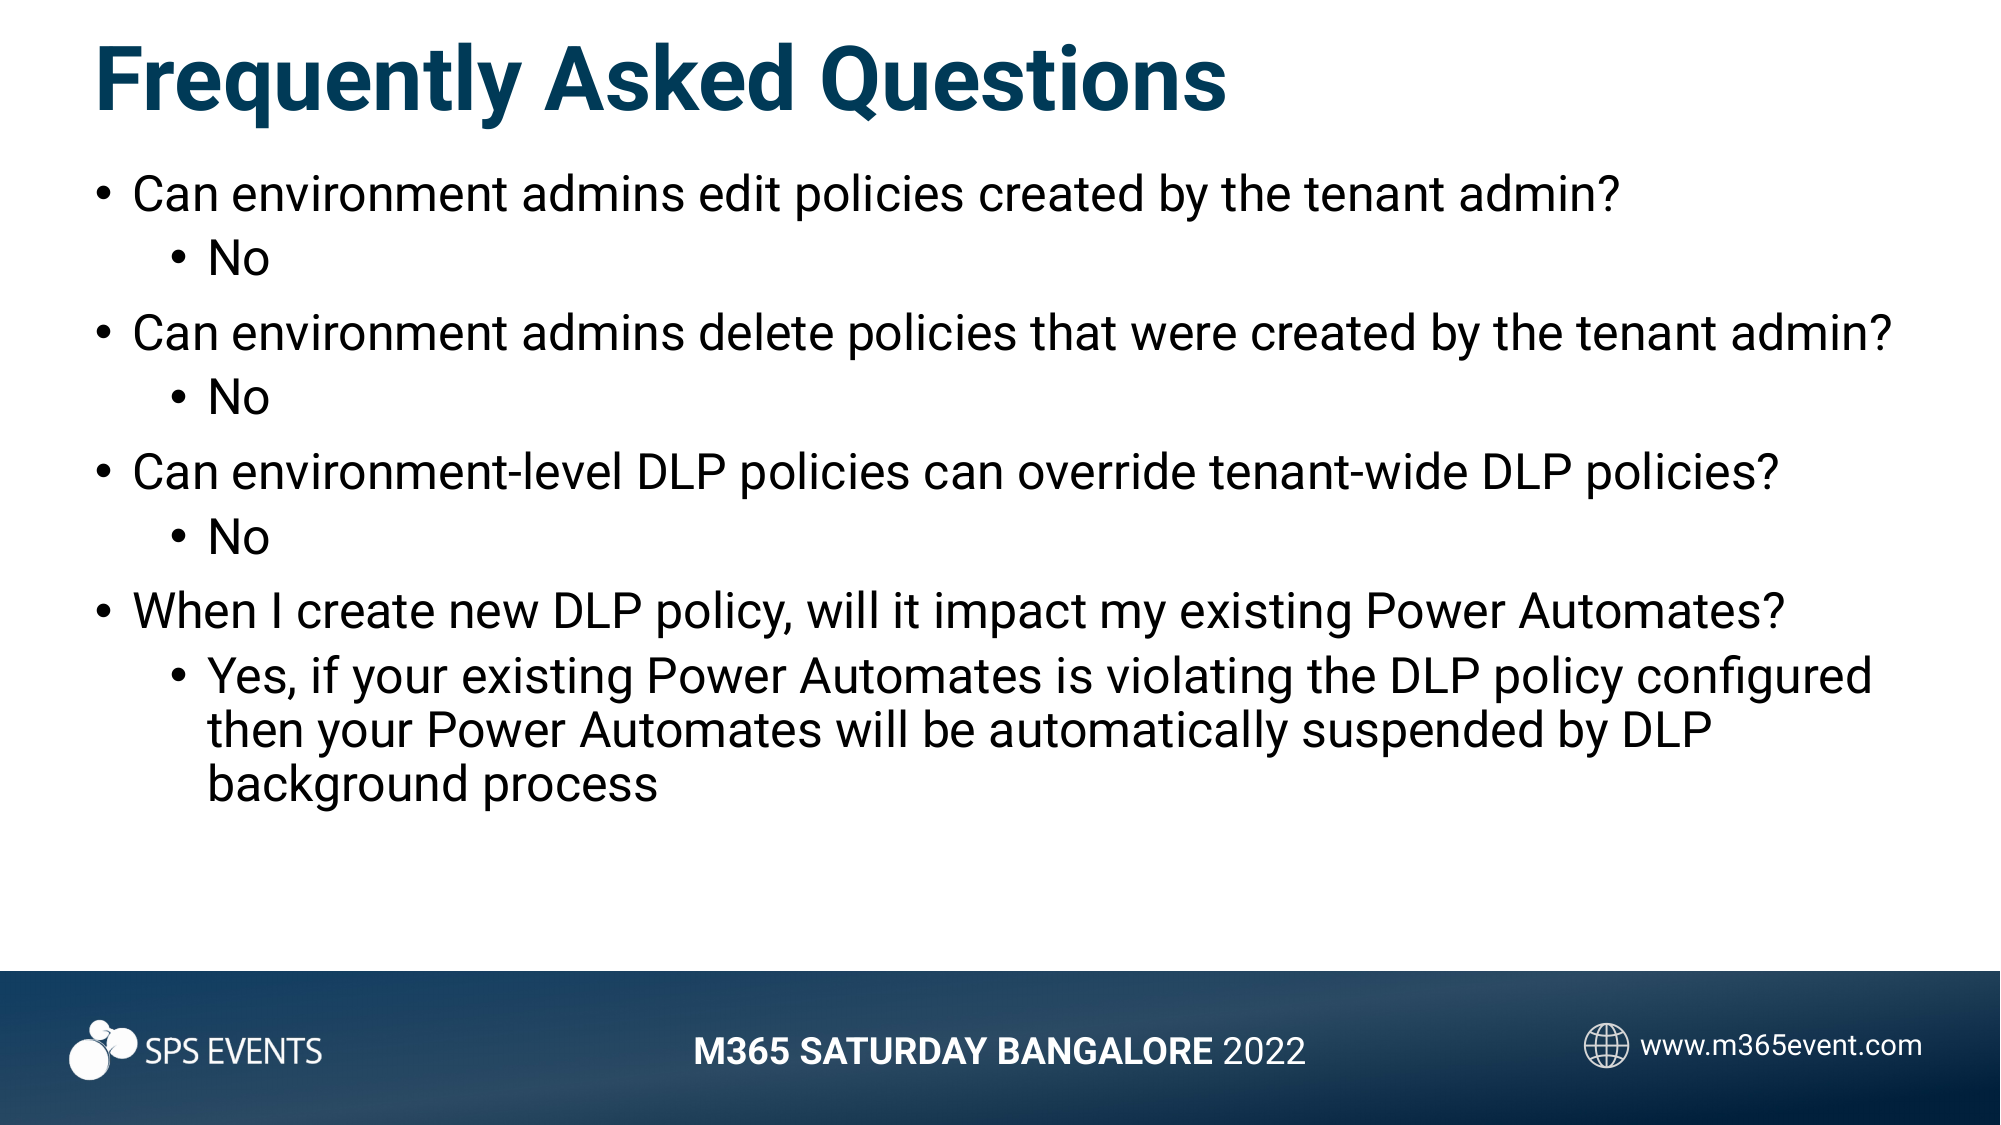

# Frequently Asked Questions
Can environment admins edit policies created by the tenant admin?
No
Can environment admins delete policies that were created by the tenant admin?
No
Can environment-level DLP policies can override tenant-wide DLP policies?
No
When I create new DLP policy, will it impact my existing Power Automates?
Yes, if your existing Power Automates is violating the DLP policy configured then your Power Automates will be automatically suspended by DLP background process